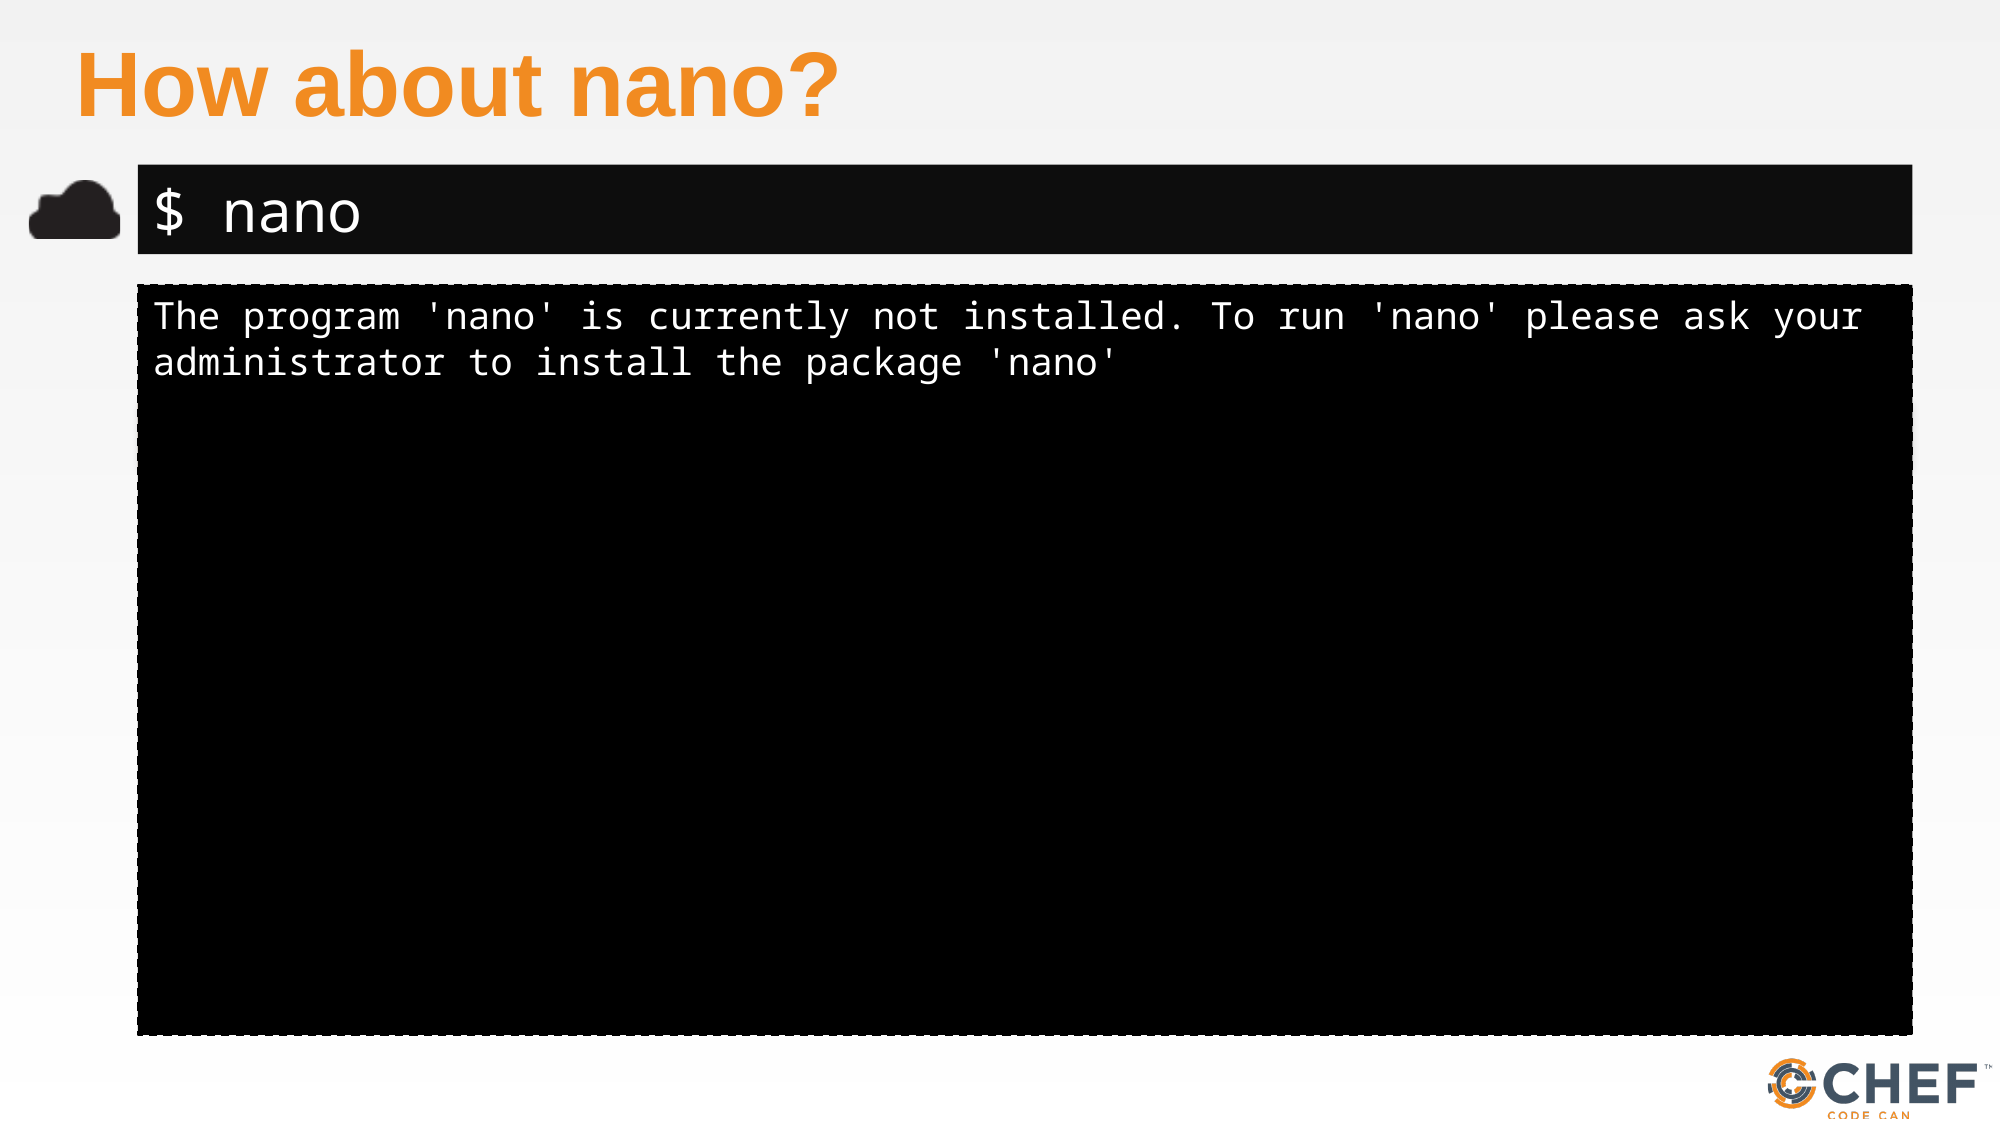

# How about nano?
$ nano
The program 'nano' is currently not installed. To run 'nano' please ask your administrator to install the package 'nano'